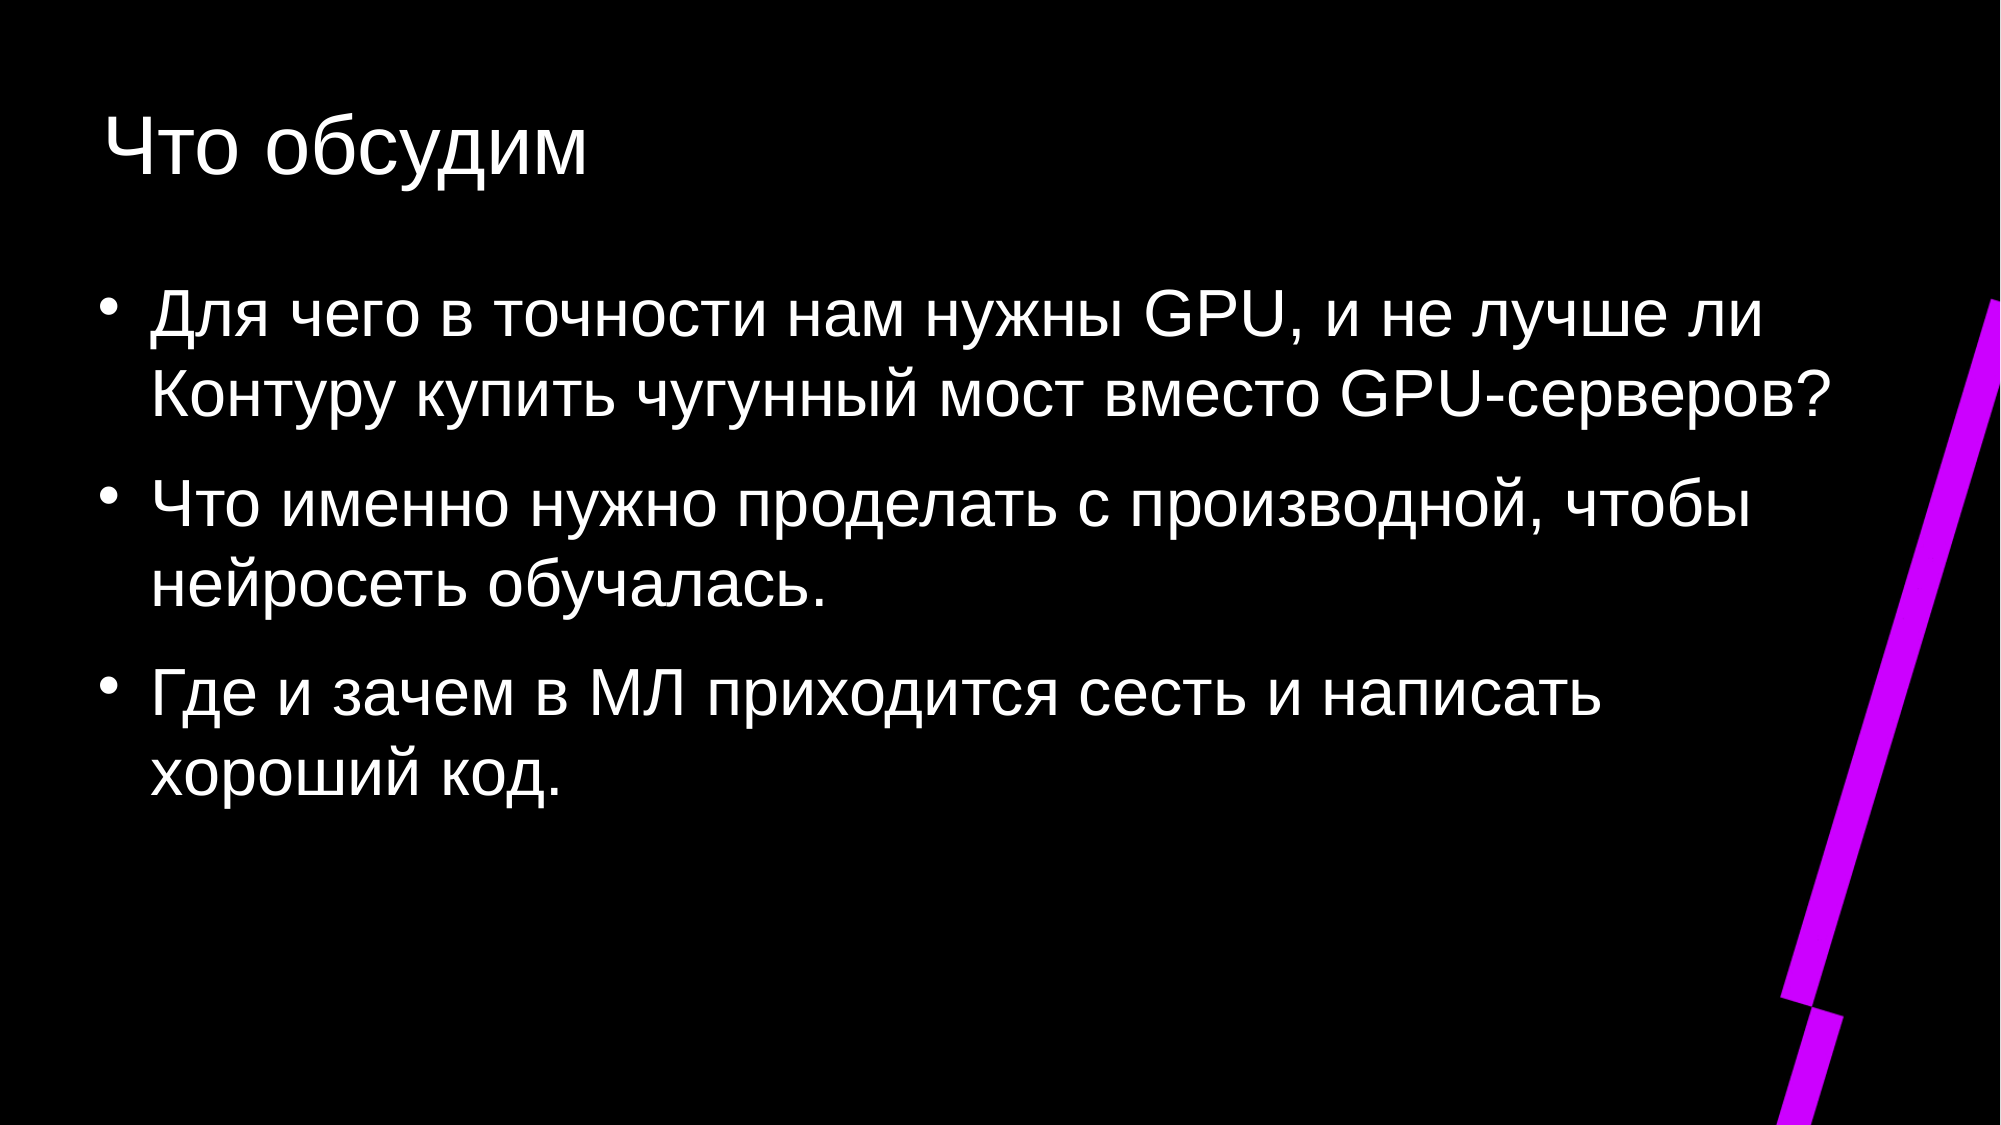

# Что обсудим
Для чего в точности нам нужны GPU, и не лучше ли Контуру купить чугунный мост вместо GPU-серверов?
Что именно нужно проделать с производной, чтобы нейросеть обучалась.
Где и зачем в МЛ приходится сесть и написать хороший код.